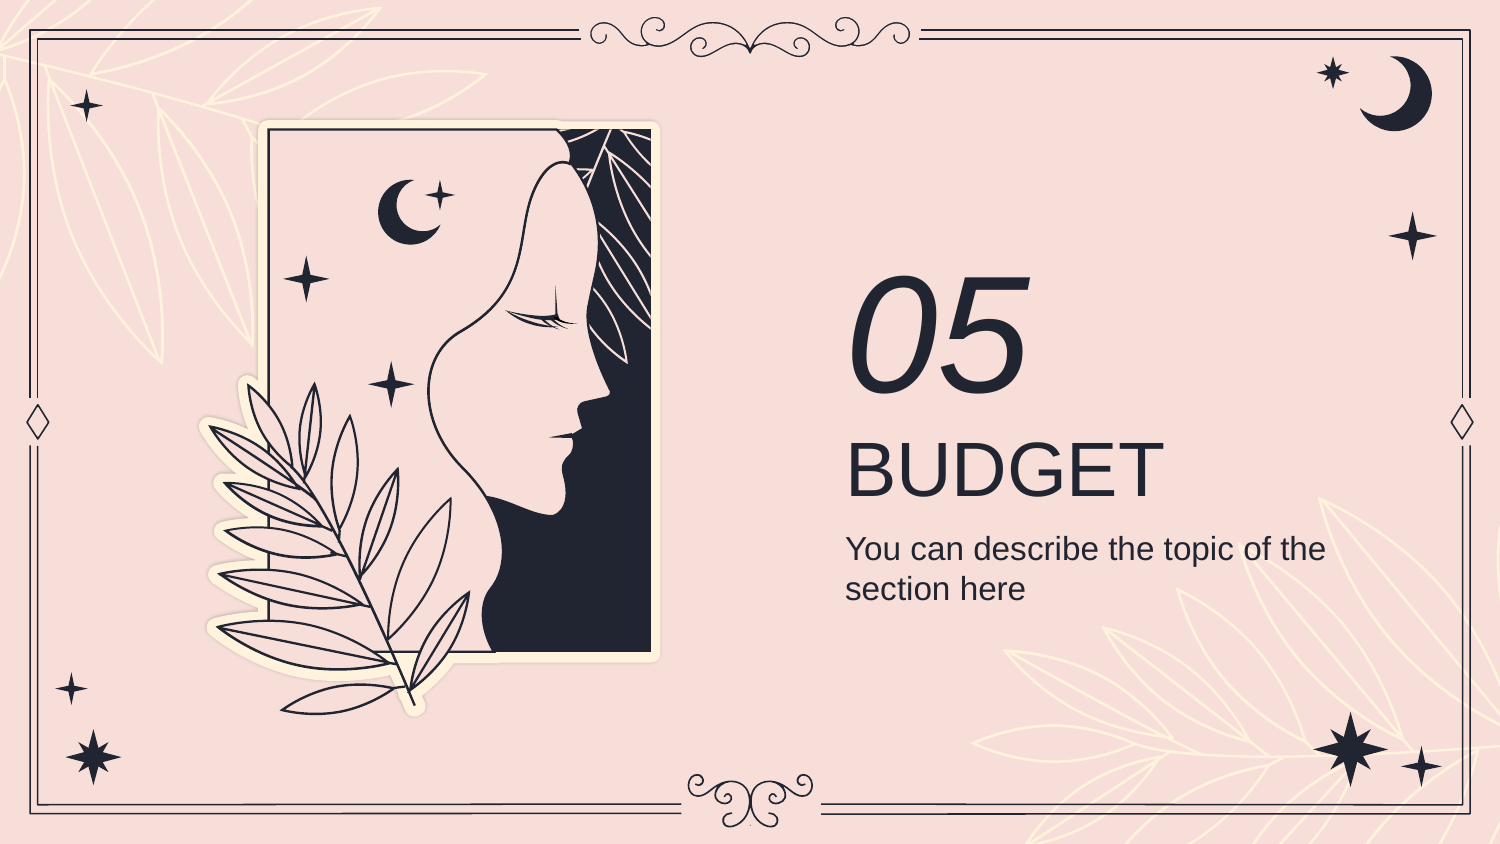

05
# BUDGET
You can describe the topic of the section here